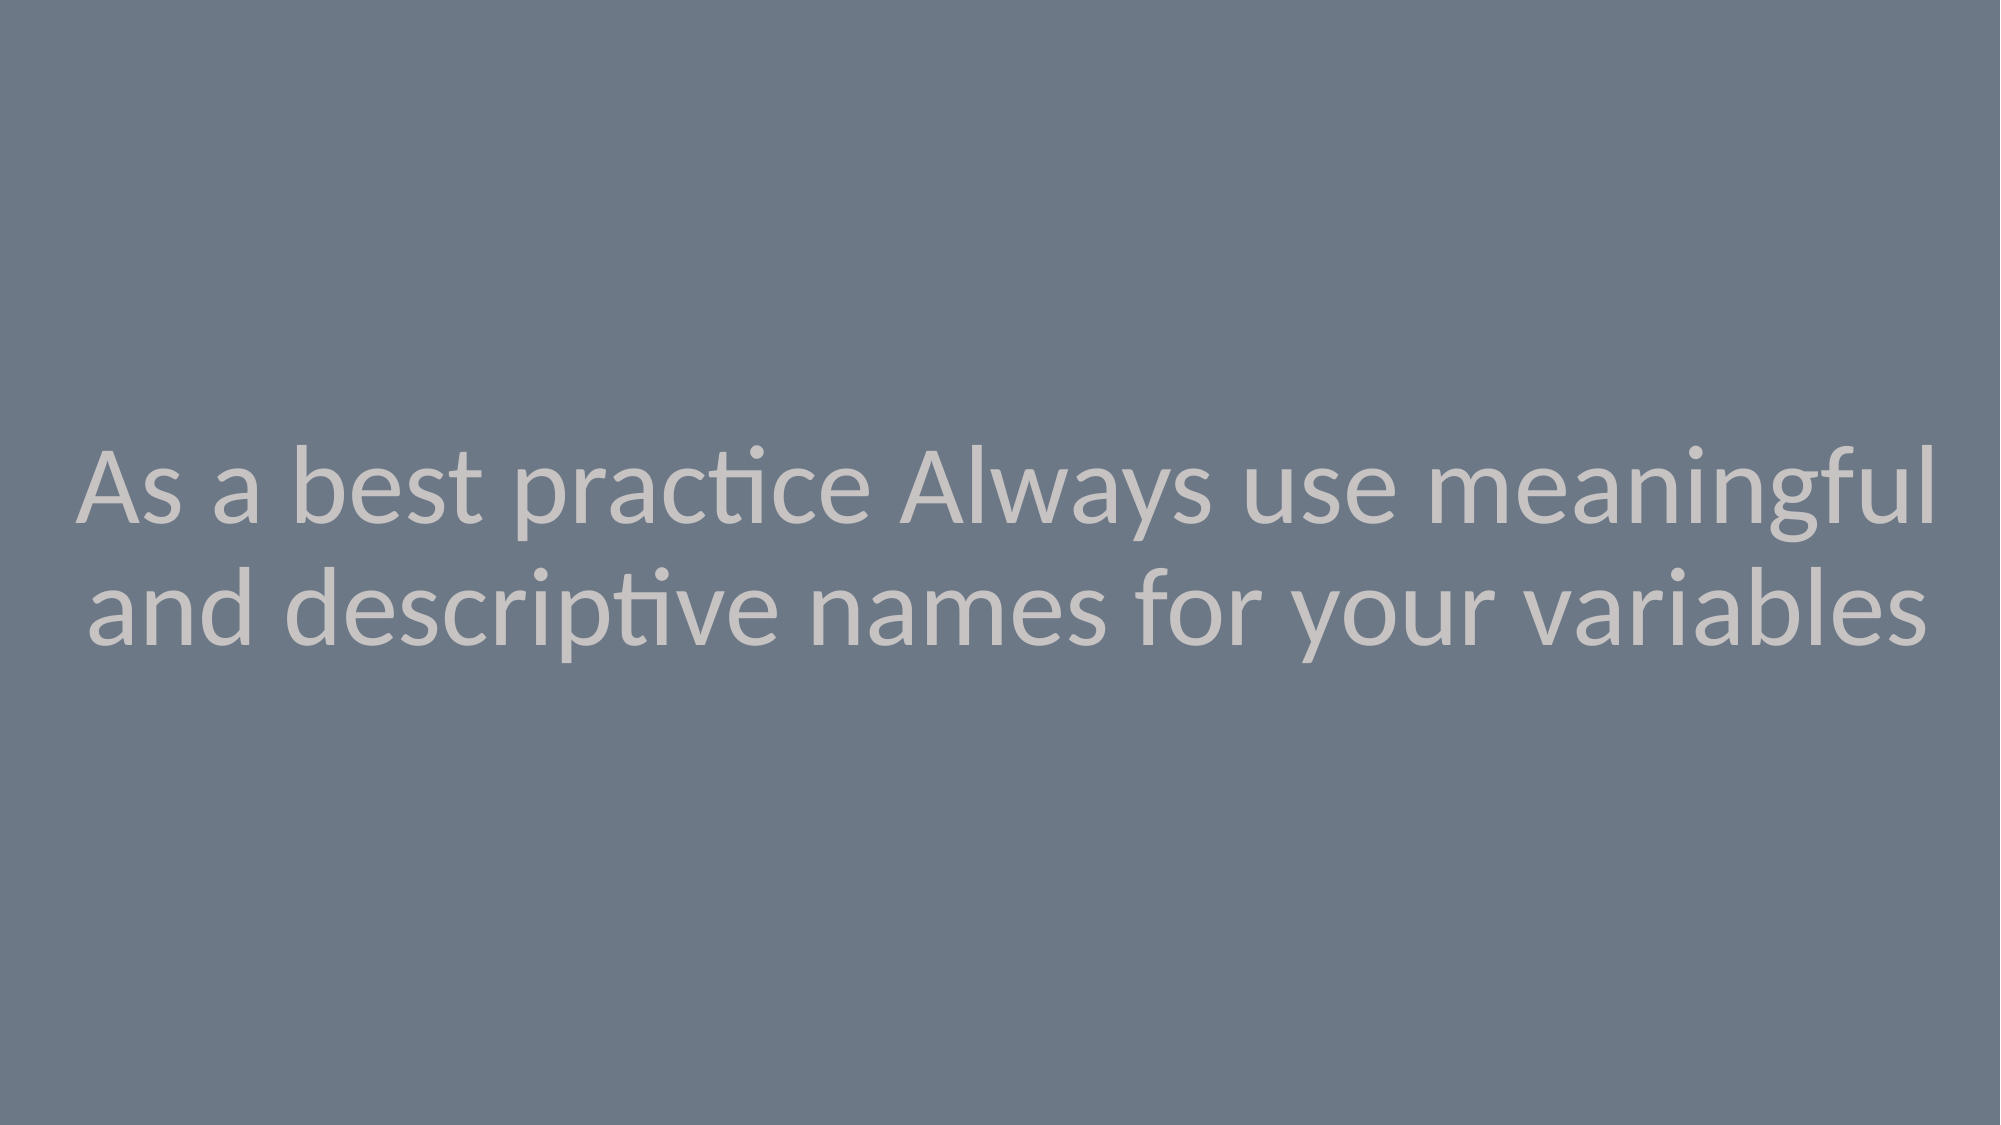

# As a best practice Always use meaningful and descriptive names for your variables